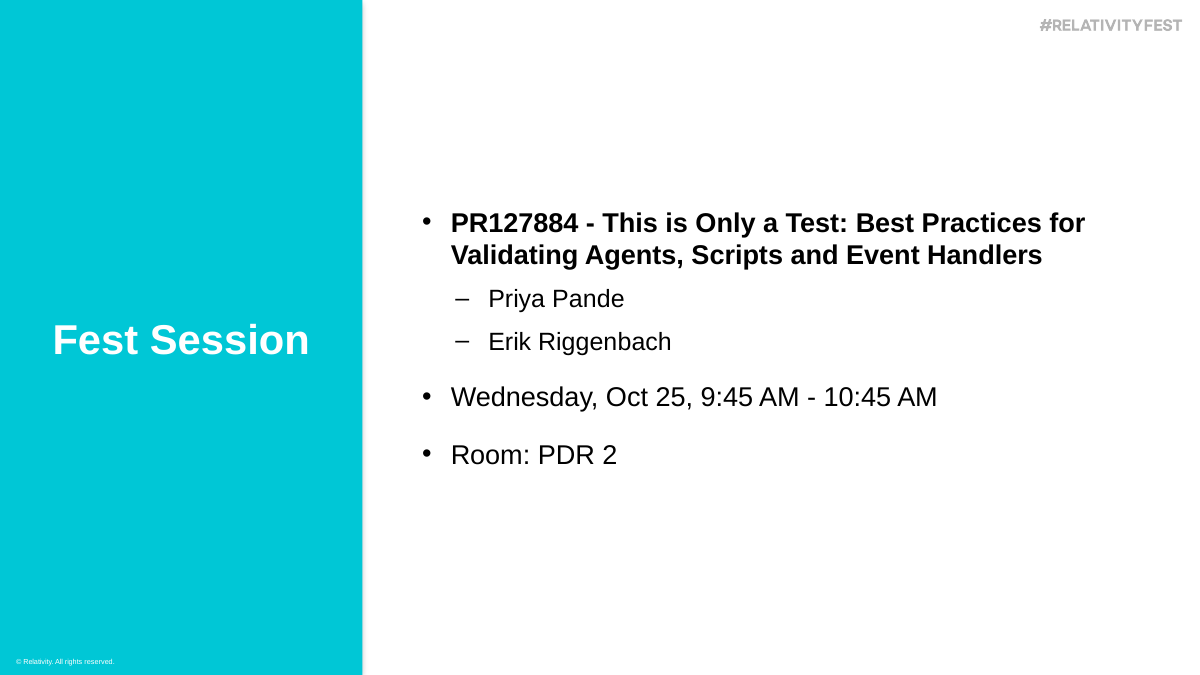

PR127884 - This is Only a Test: Best Practices for Validating Agents, Scripts and Event Handlers
Priya Pande
Erik Riggenbach
Wednesday, Oct 25, 9:45 AM - 10:45 AM
Room: PDR 2
Fest Session